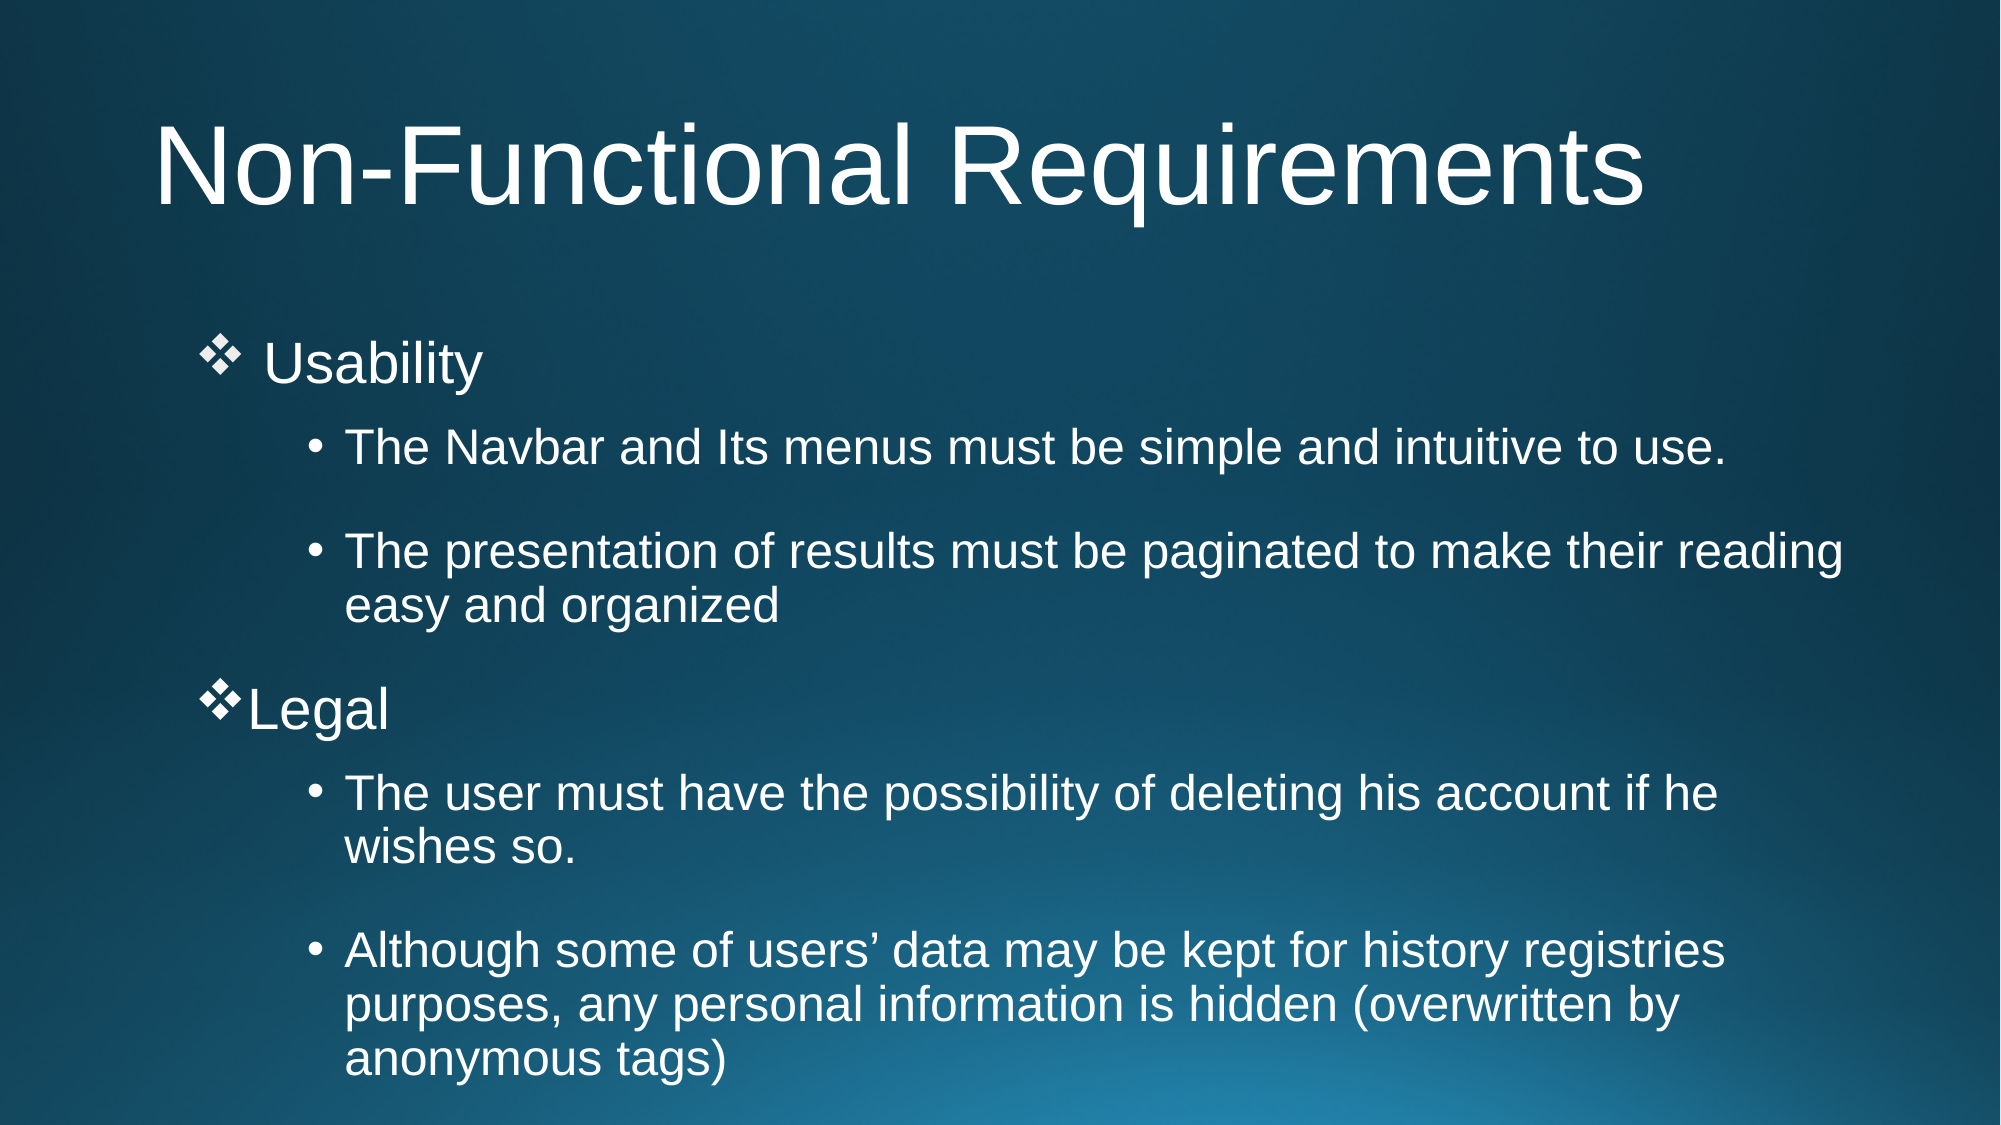

# Non-Functional Requirements
 Usability
The Navbar and Its menus must be simple and intuitive to use.
The presentation of results must be paginated to make their reading easy and organized
Legal
The user must have the possibility of deleting his account if he wishes so.
Although some of users’ data may be kept for history registries purposes, any personal information is hidden (overwritten by anonymous tags)